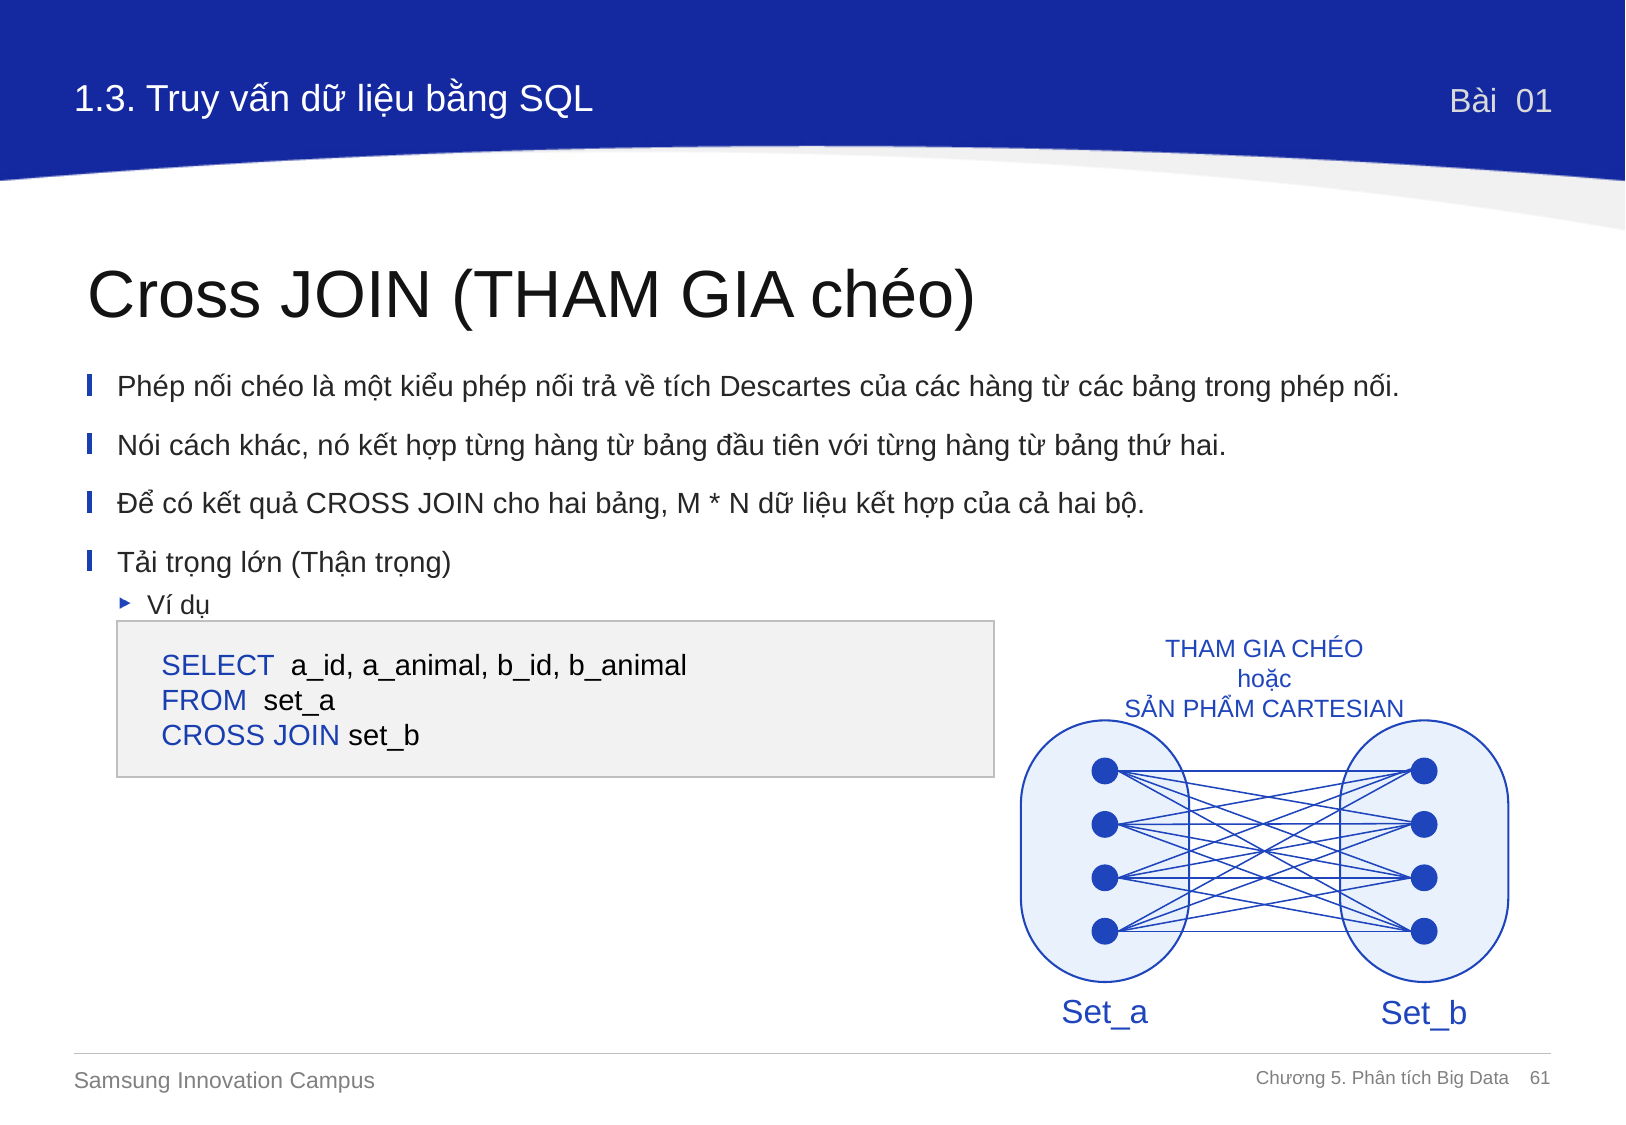

1.3. Truy vấn dữ liệu bằng SQL
Bài  01
Cross JOIN (THAM GIA chéo)
Phép nối chéo là một kiểu phép nối trả về tích Descartes của các hàng từ các bảng trong phép nối.
Nói cách khác, nó kết hợp từng hàng từ bảng đầu tiên với từng hàng từ bảng thứ hai.
Để có kết quả CROSS JOIN cho hai bảng, M * N dữ liệu kết hợp của cả hai bộ.
Tải trọng lớn (Thận trọng)
Ví dụ
SELECT  a_id, a_animal, b_id, b_animal
FROM  set_a
CROSS JOIN set_b
THAM GIA CHÉO
hoặc
SẢN PHẨM CARTESIAN

Set_a

Set_b